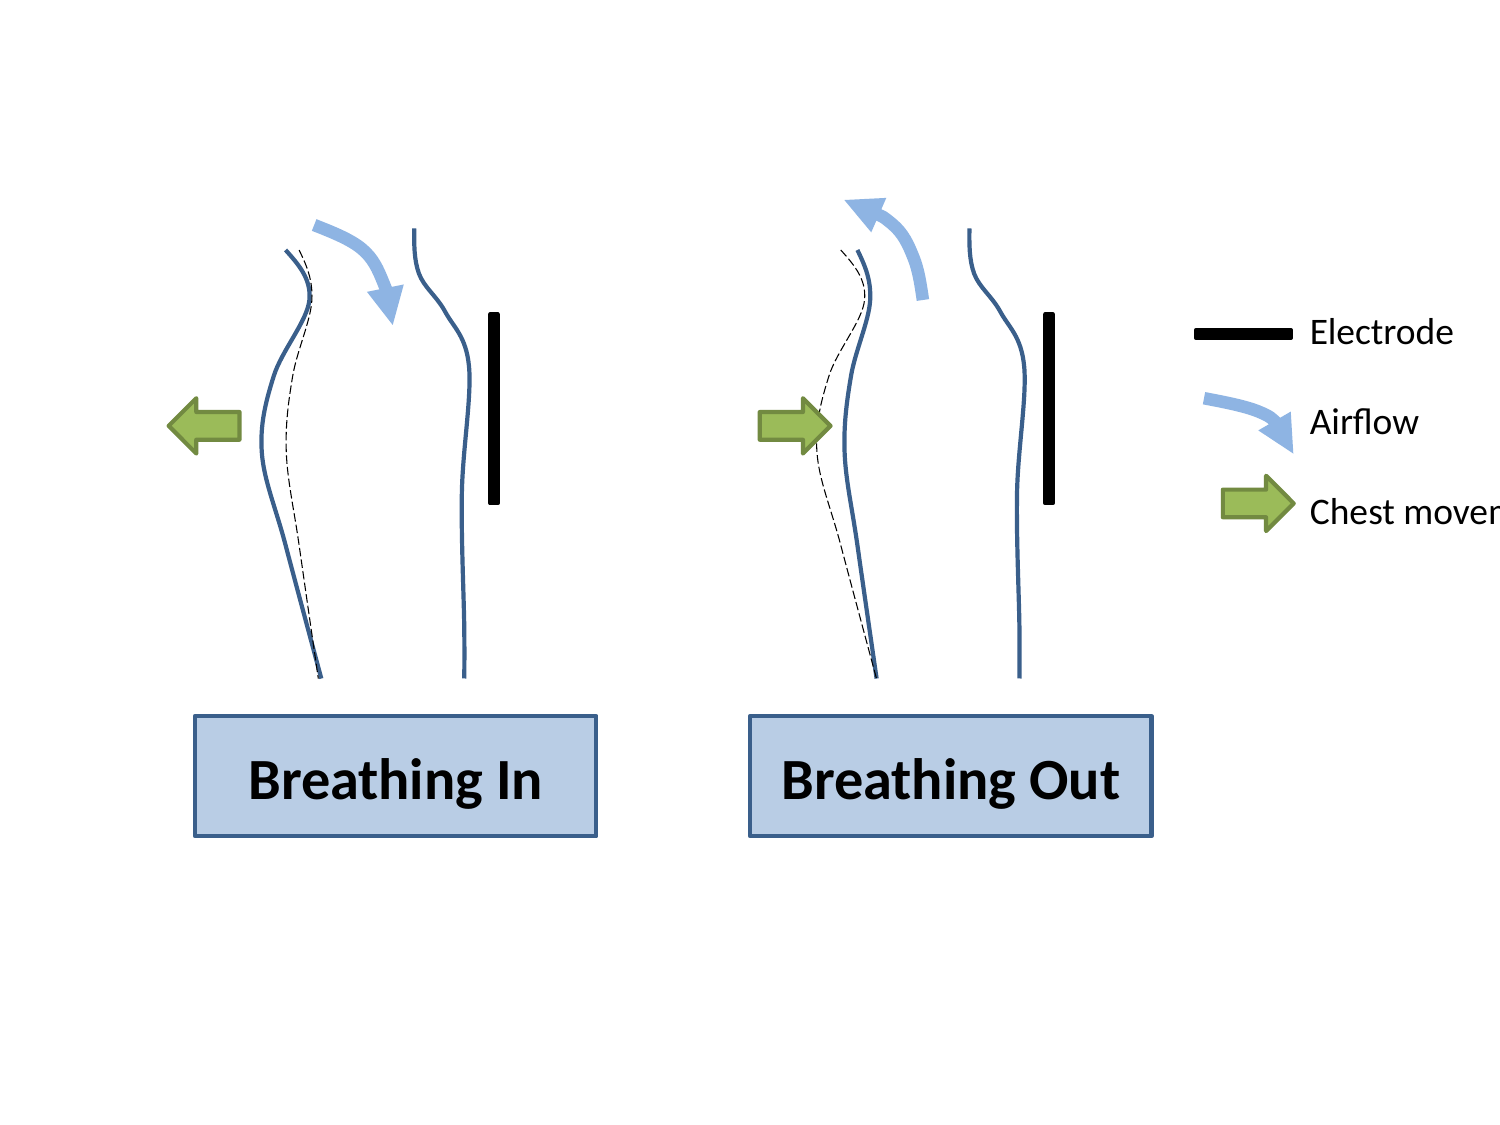

Electrode

Airflow

Chest movement

Breathing In
Breathing Out